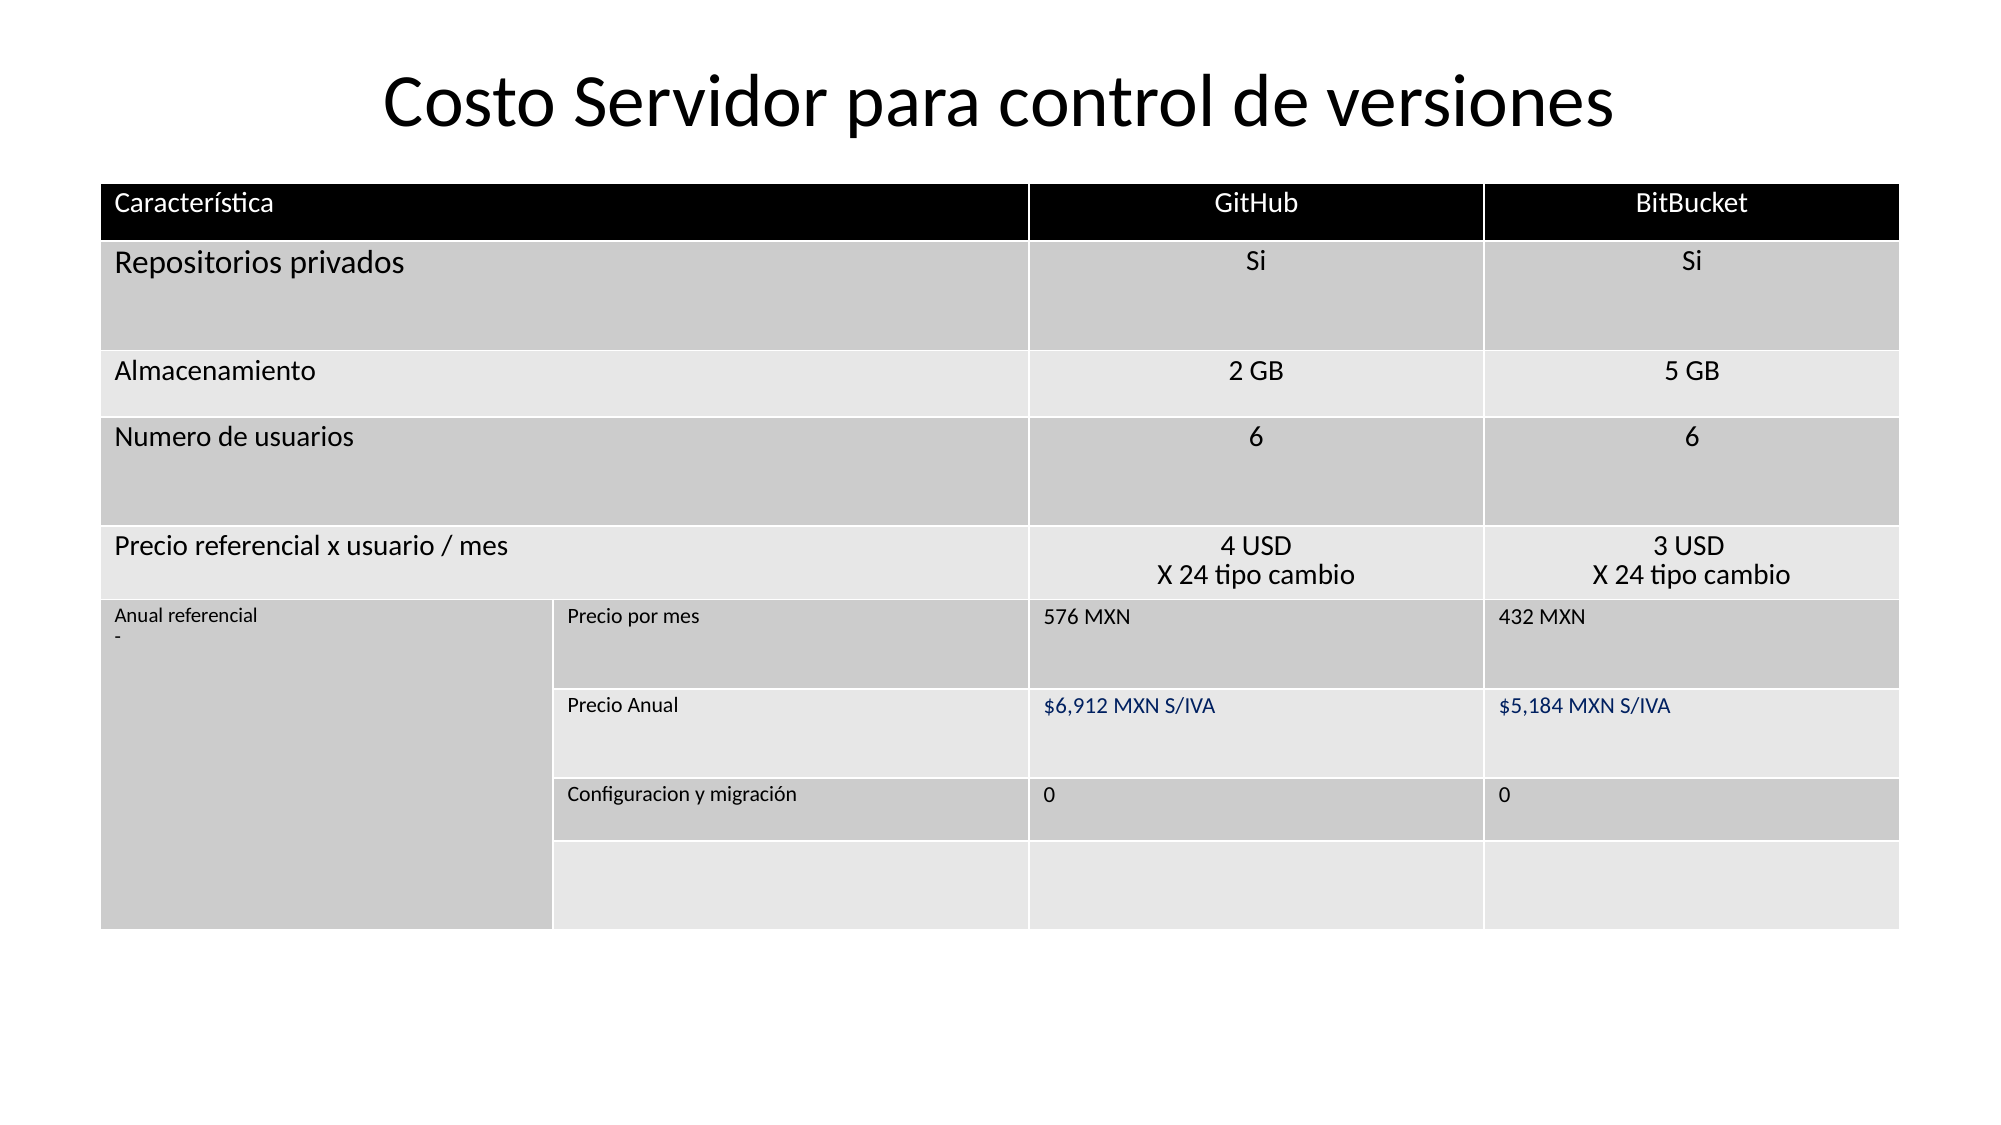

# Costo Servidor para control de versiones
| Característica |  | GitHub | BitBucket |
| --- | --- | --- | --- |
| Repositorios privados |  | Si | Si |
| Almacenamiento |  | 2 GB | 5 GB |
| Numero de usuarios |  | 6 | 6 |
| Precio referencial x usuario / mes |  | 4 USD X 24 tipo cambio | 3 USD X 24 tipo cambio |
| Anual referencial - | Precio por mes | 576 MXN | 432 MXN |
|  | Precio Anual | $6,912 MXN S/IVA | $5,184 MXN S/IVA |
|  | Configuracion y migración | 0 | 0 |
|  |  |  |  |